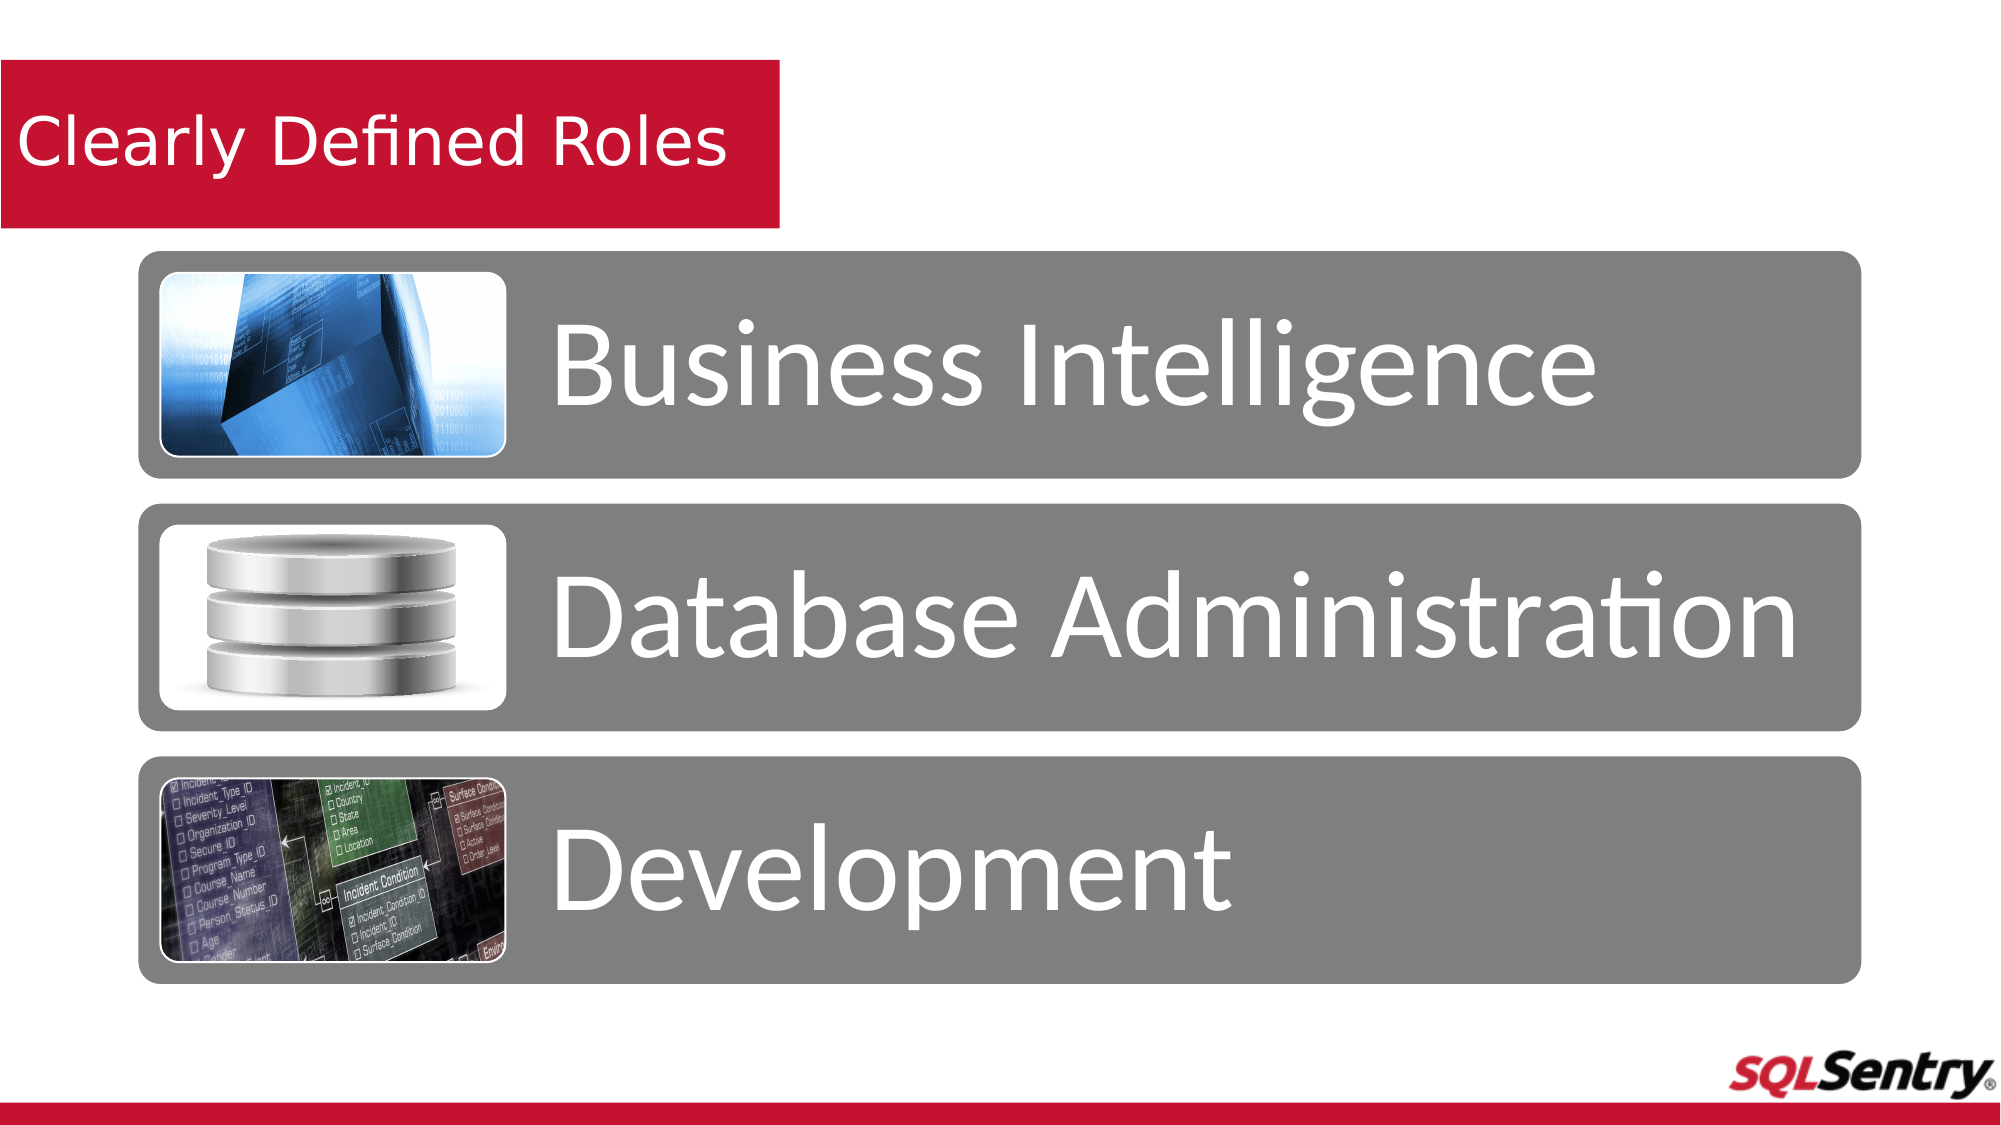

# Clearly Defined Roles
Business Intelligence
Database Administration
Development